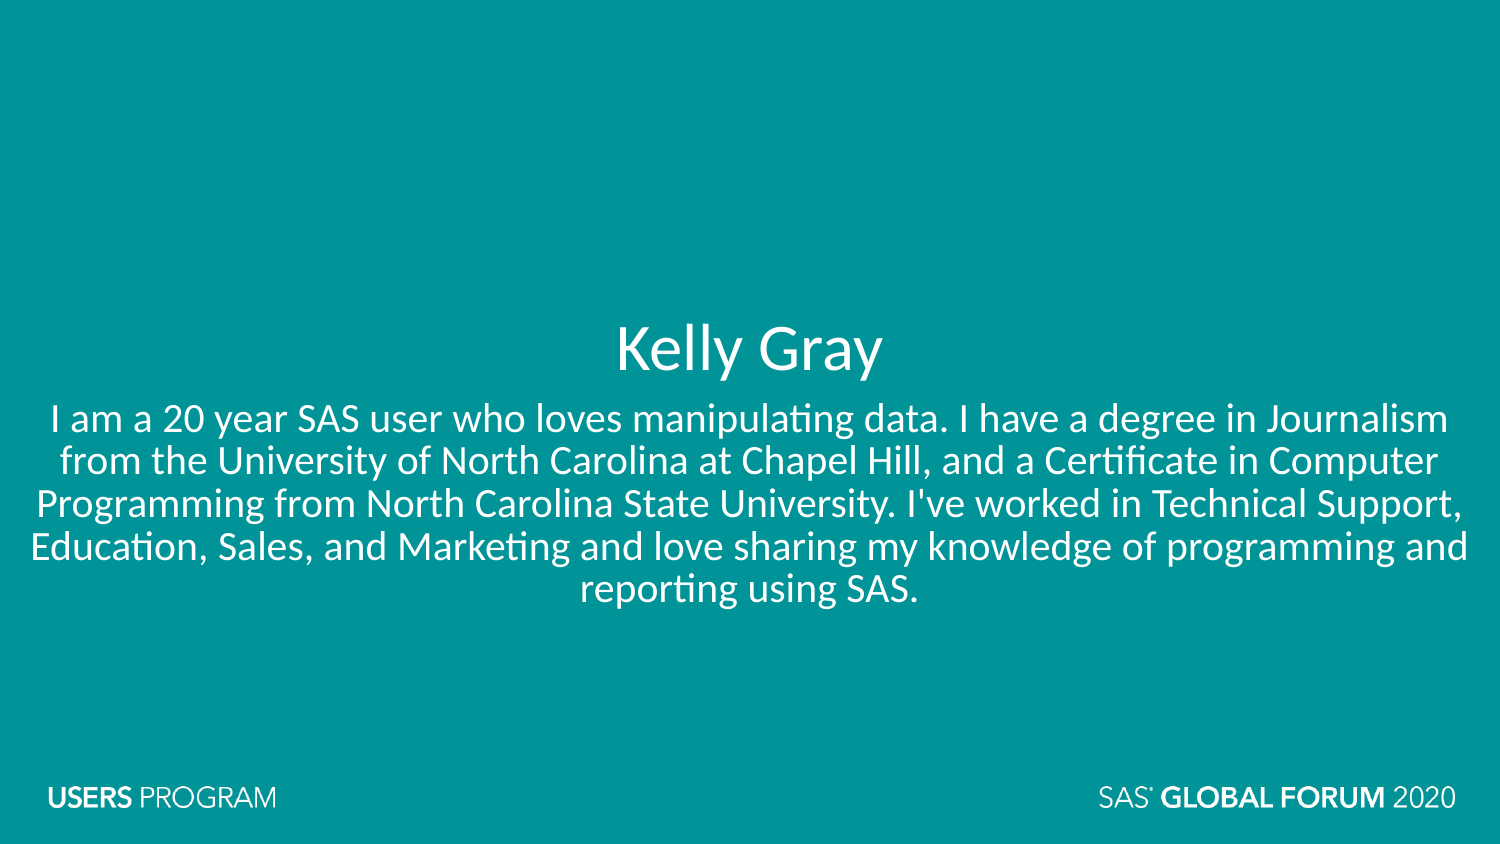

# Kelly Gray
I am a 20 year SAS user who loves manipulating data. I have a degree in Journalism from the University of North Carolina at Chapel Hill, and a Certificate in Computer Programming from North Carolina State University. I've worked in Technical Support, Education, Sales, and Marketing and love sharing my knowledge of programming and reporting using SAS.